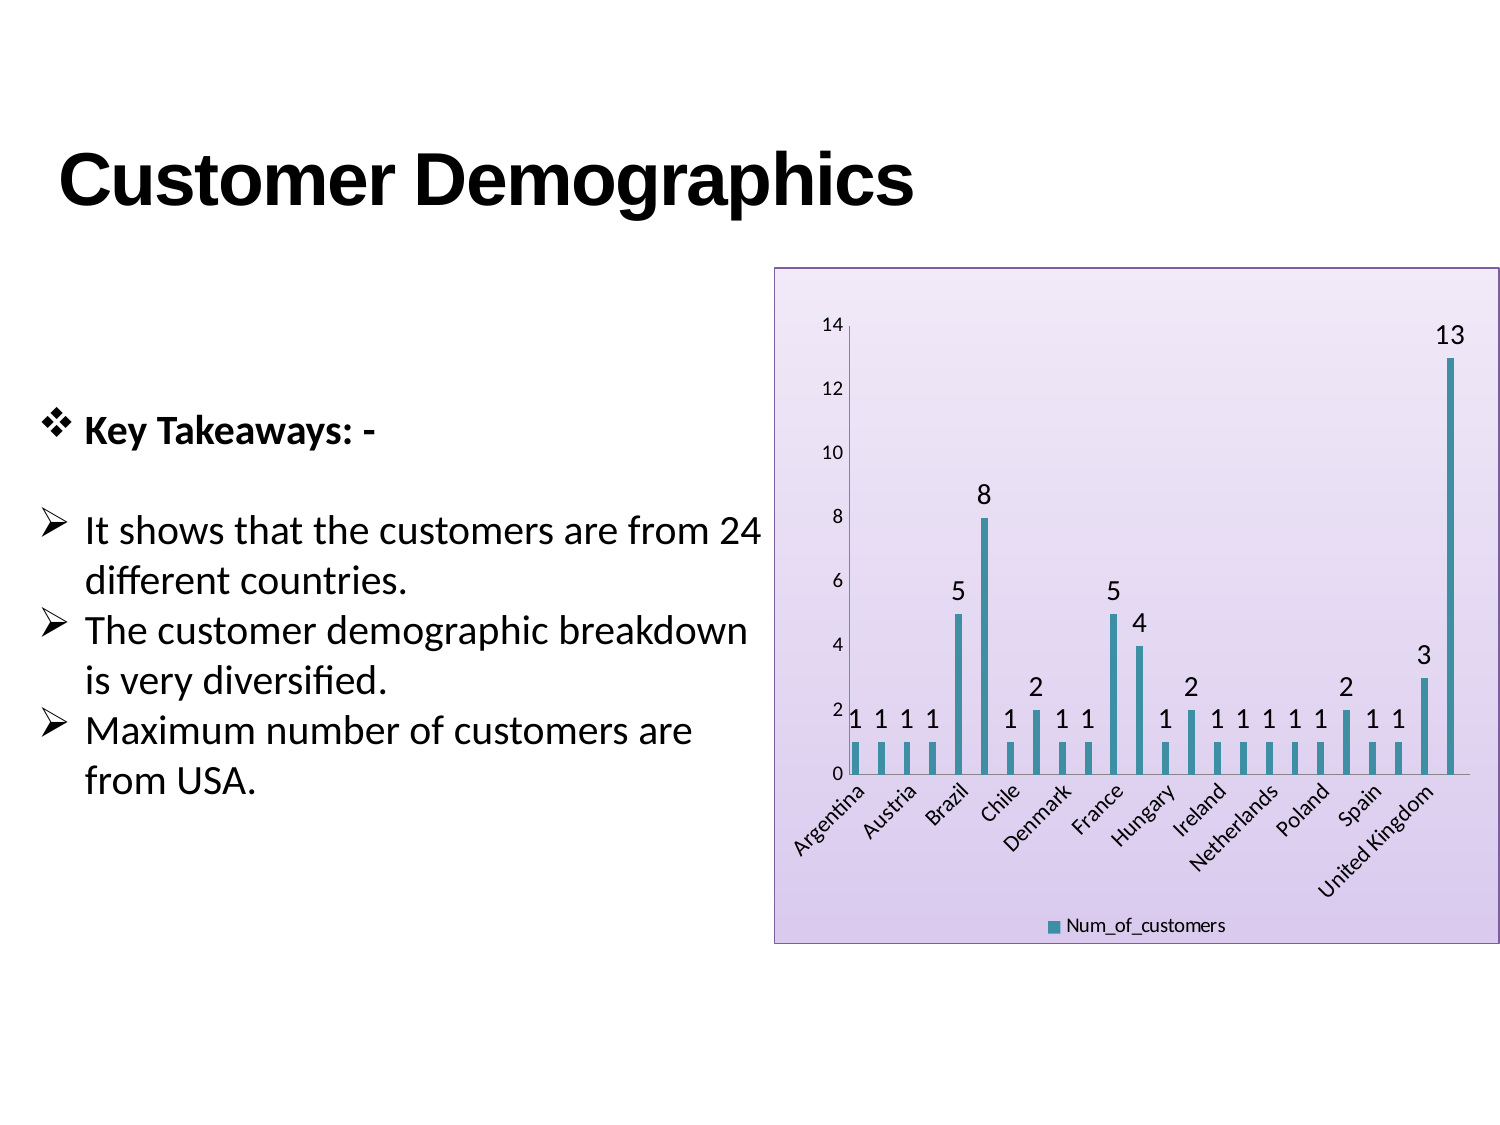

Customer Demographics

### Chart

| Category | Num_of_customers | Column1 | Column2 |
|---|---|---|---|
| Argentina | 1.0 | None | None |
| Australia | 1.0 | None | None |
| Austria | 1.0 | None | None |
| Belgium | 1.0 | None | None |
| Brazil | 5.0 | None | None |
| Canada | 8.0 | None | None |
| Chile | 1.0 | None | None |
| Czech Republic | 2.0 | None | None |
| Denmark | 1.0 | None | None |
| Finland | 1.0 | None | None |
| France | 5.0 | None | None |
| Germany | 4.0 | None | None |
| Hungary | 1.0 | None | None |
| India | 2.0 | None | None |
| Ireland | 1.0 | None | None |
| Italy | 1.0 | None | None |
| Netherlands | 1.0 | None | None |
| Norway | 1.0 | None | None |
| Poland | 1.0 | None | None |
| Portugal | 2.0 | None | None |
| Spain | 1.0 | None | None |
| Sweden | 1.0 | None | None |
| United Kingdom | 3.0 | None | None |
| USA | 13.0 | None | None |
Key Takeaways: -

It shows that the customers are from 24 different countries.
The customer demographic breakdown is very diversified.
Maximum number of customers are from USA.